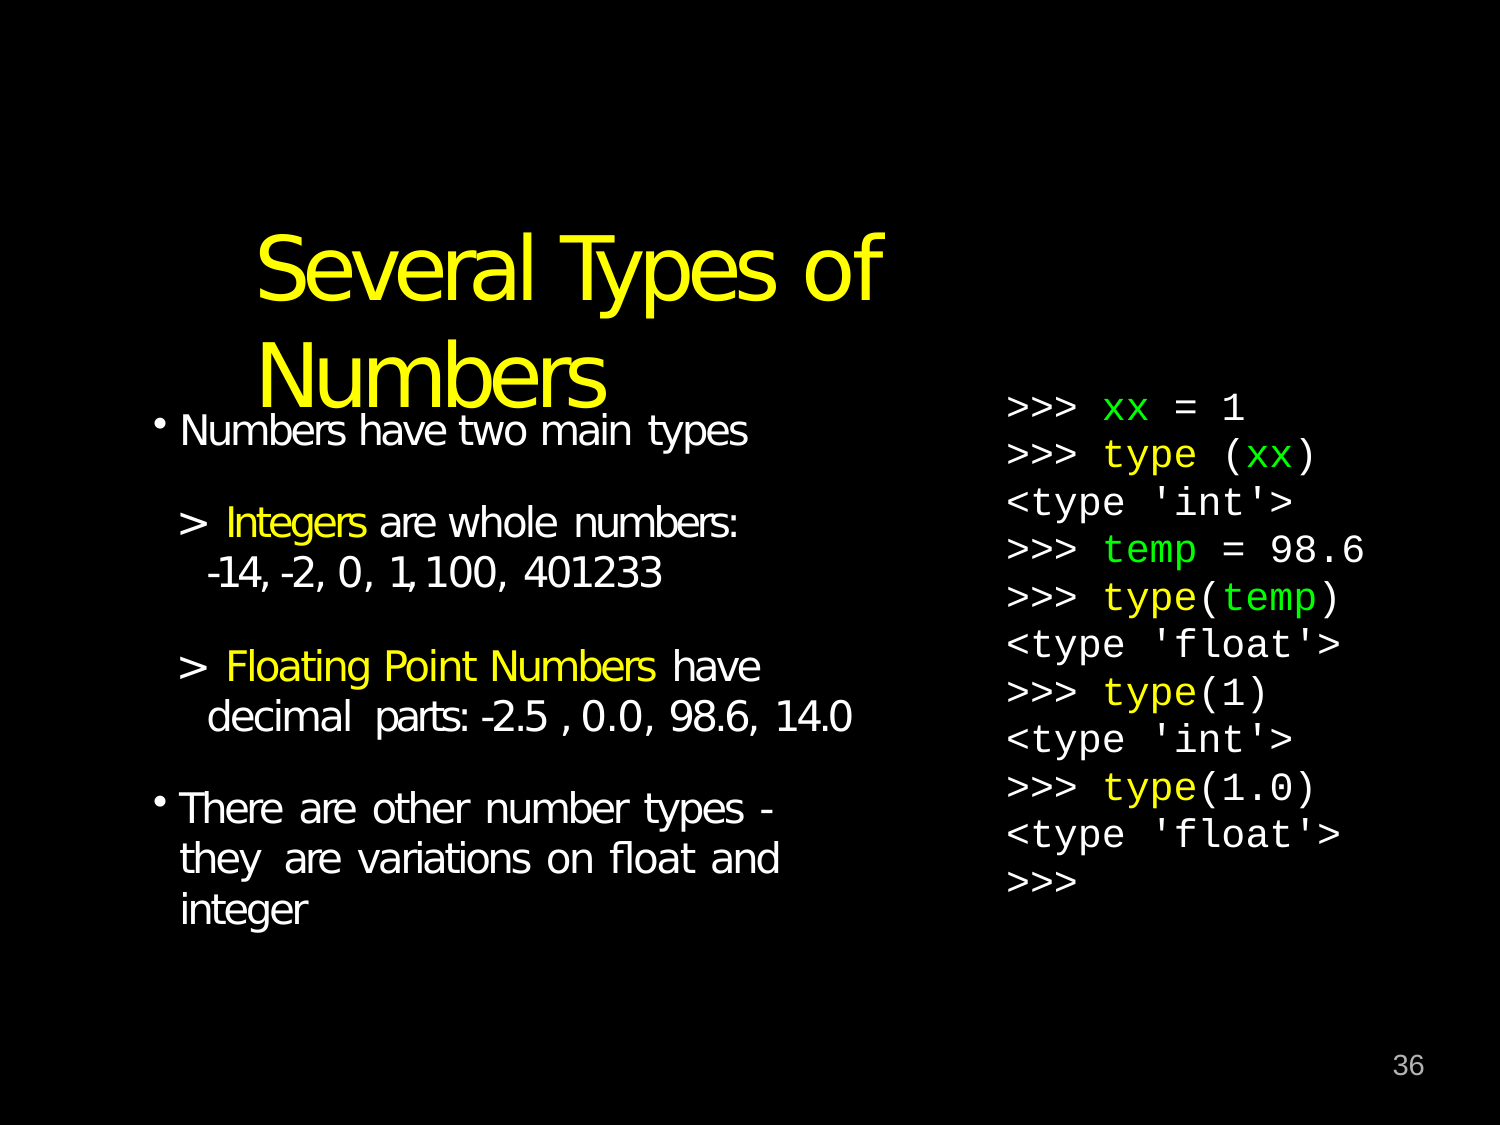

# Several Types of Numbers
>>> xx = 1
>>> type (xx)
<type 'int'>
>>> temp = 98.6
>>> type(temp)
<type 'float'>
>>> type(1)
<type 'int'>
>>> type(1.0)
<type 'float'>
>>>
Numbers have two main types
> Integers are whole numbers:
-14, -2, 0, 1, 100, 401233
> Floating Point Numbers have decimal  parts: -2.5 , 0.0, 98.6, 14.0
There are other number types - they  are variations on float and integer
36